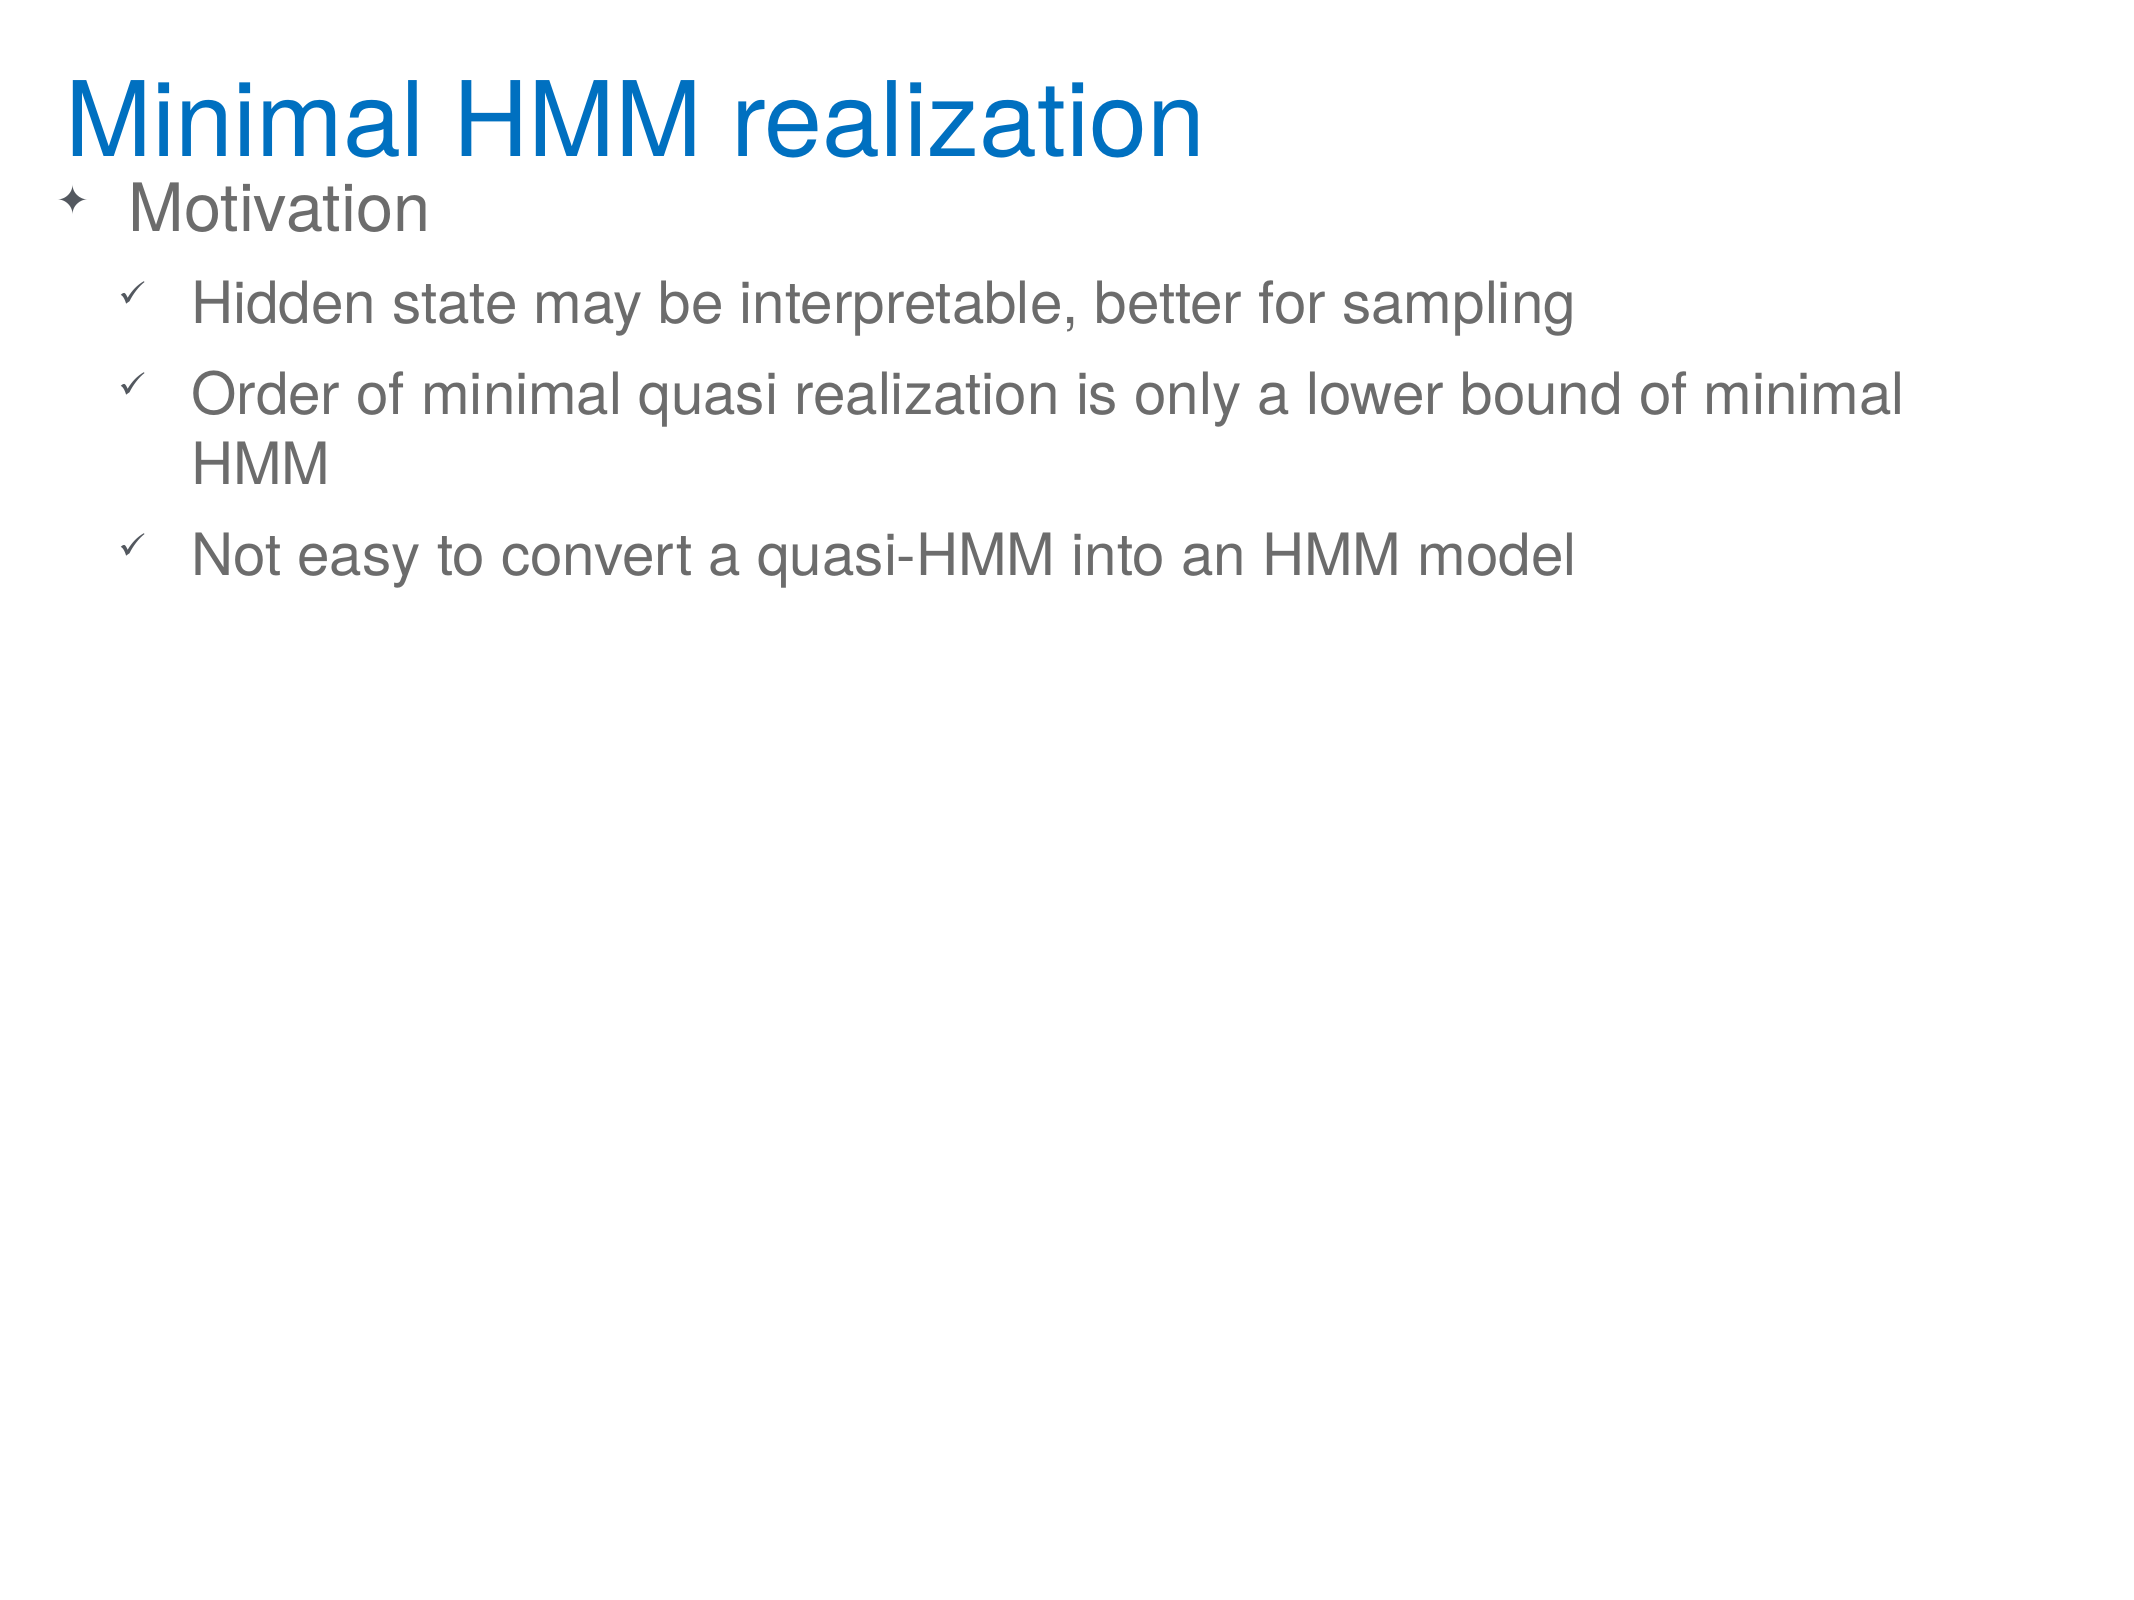

# Minimal HMM realization
Motivation
Hidden state may be interpretable, better for sampling
Order of minimal quasi realization is only a lower bound of minimal HMM
Not easy to convert a quasi-HMM into an HMM model